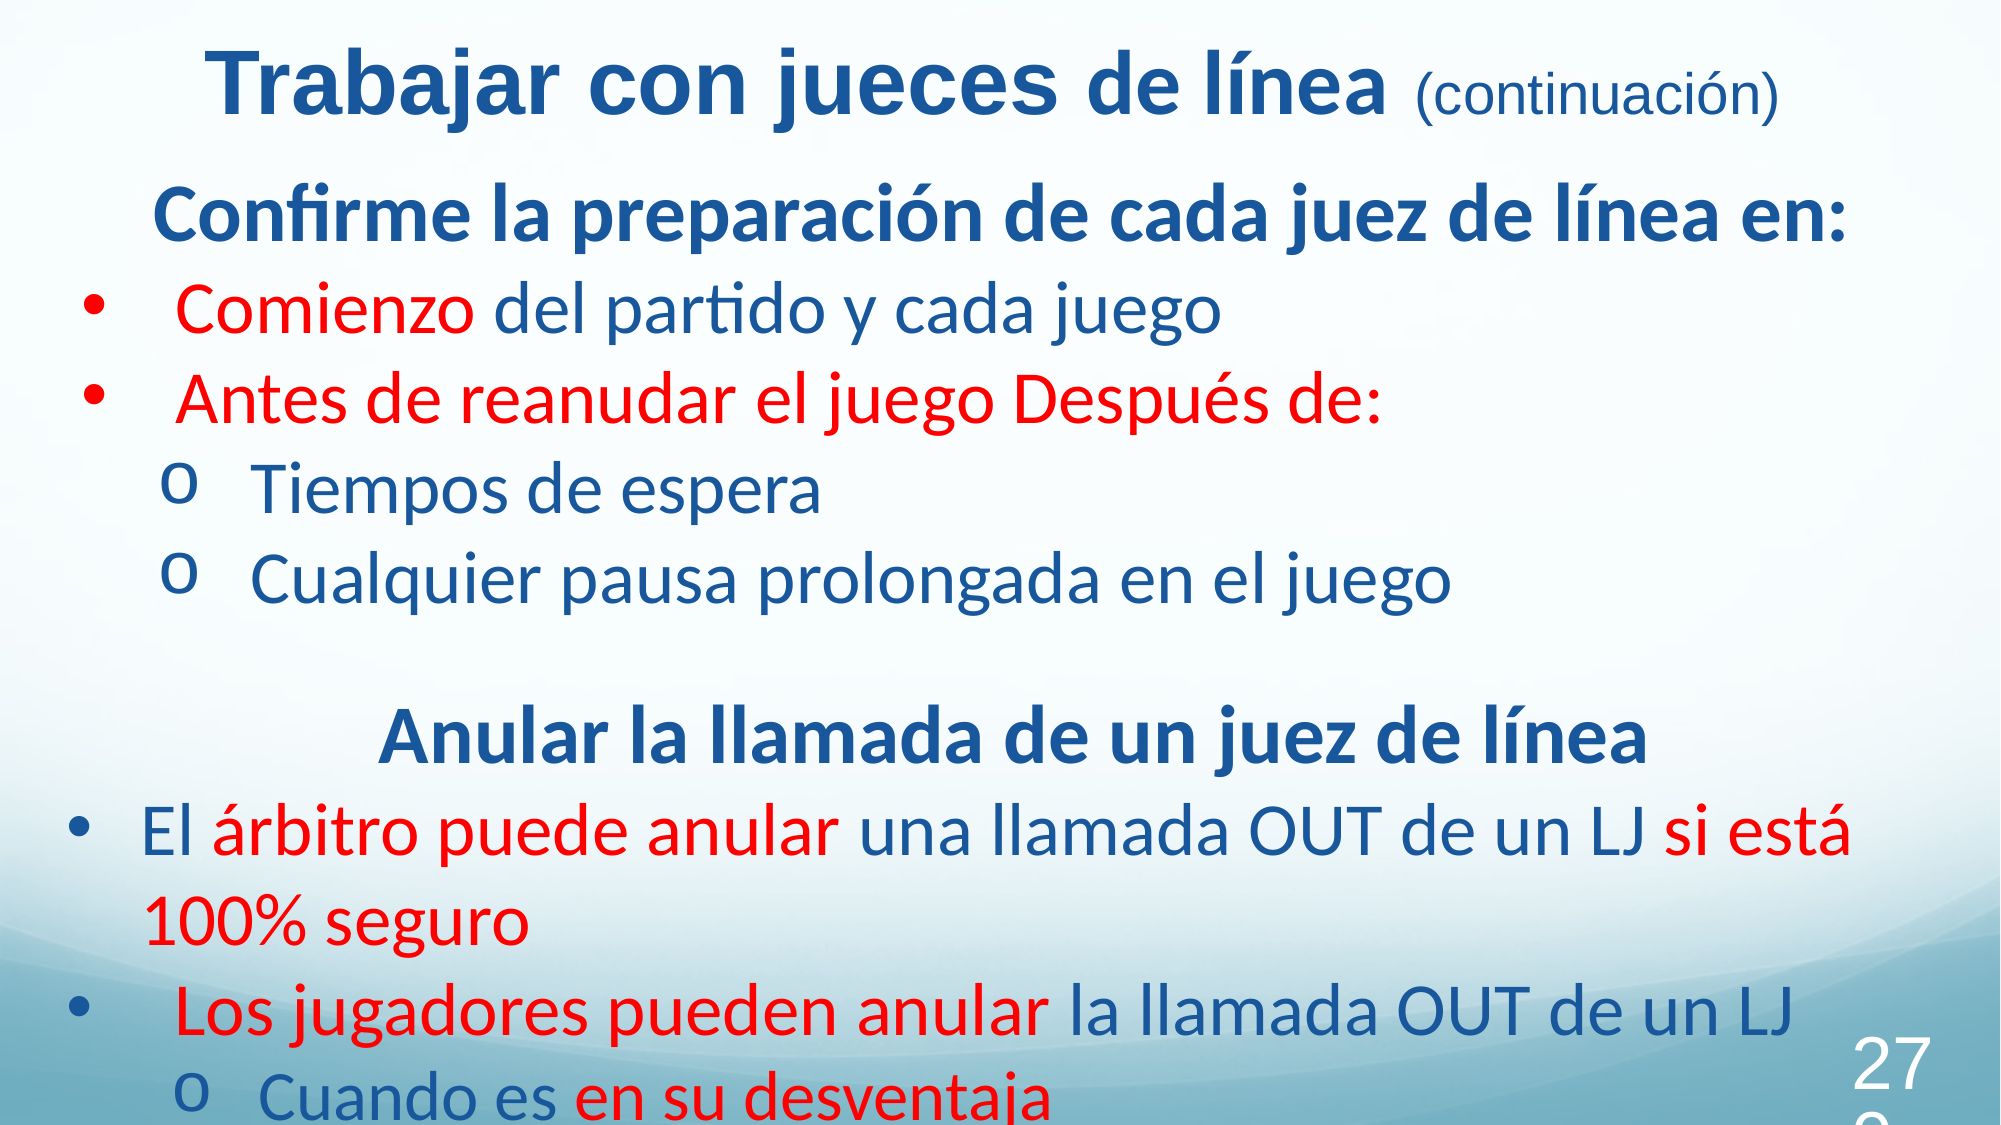

Trabajar con jueces de línea (continuación)

 Confirme la preparación de cada juez de línea en:
Comienzo del partido y cada juego
Antes de reanudar el juego Después de:
Tiempos de espera
Cualquier pausa prolongada en el juego
Anular la llamada de un juez de línea
El árbitro puede anular una llamada OUT de un LJ si está 100% seguro
  Los jugadores pueden anular la llamada OUT de un LJ
Cuando es en su desventaja
270